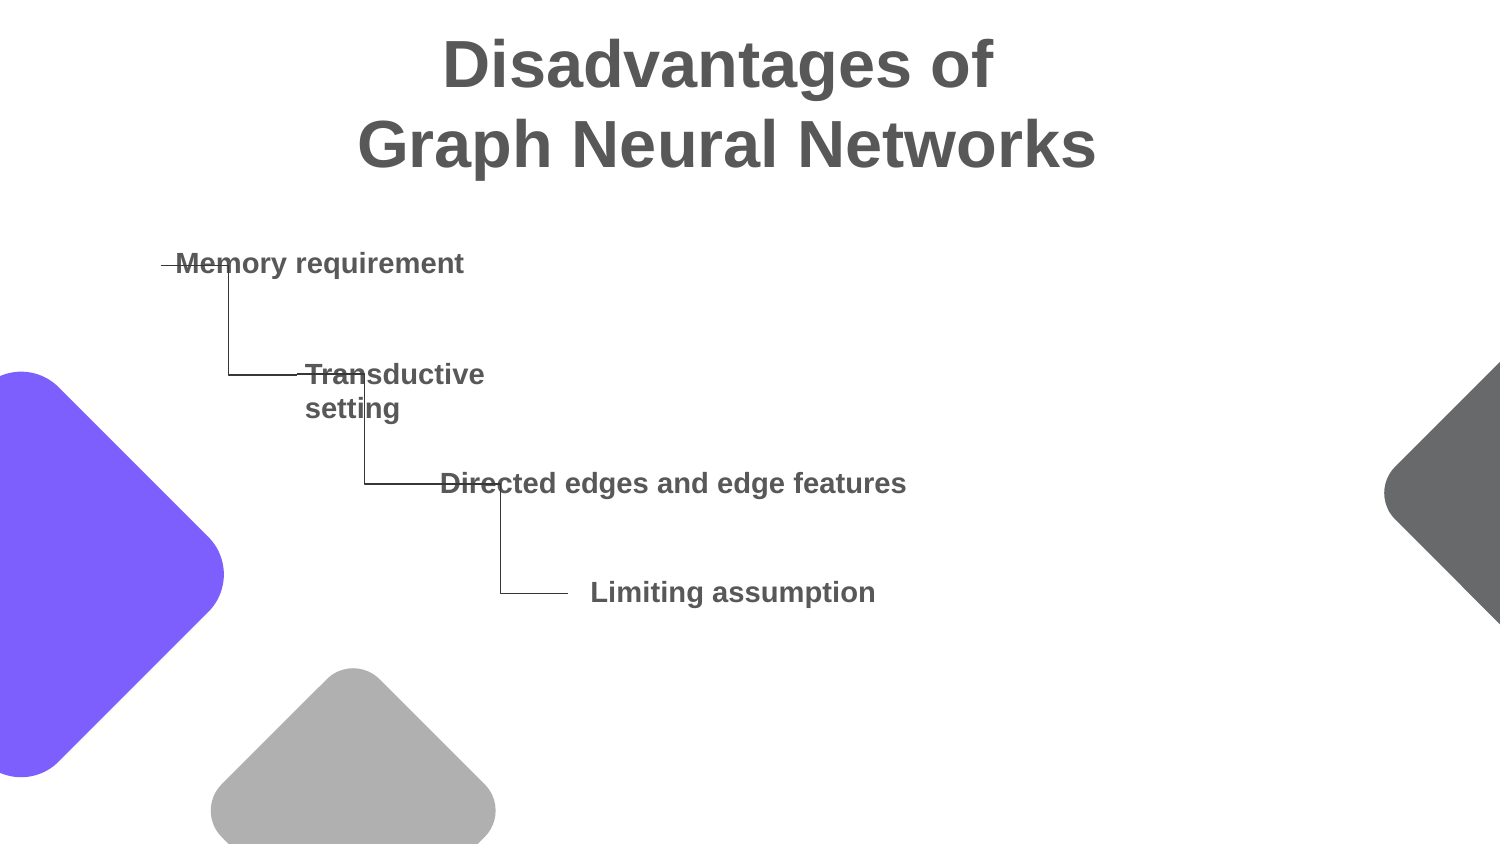

Disadvantages of
 Graph Neural Networks
Memory requirement

Transductive setting
Directed edges and edge features

Limiting assumption